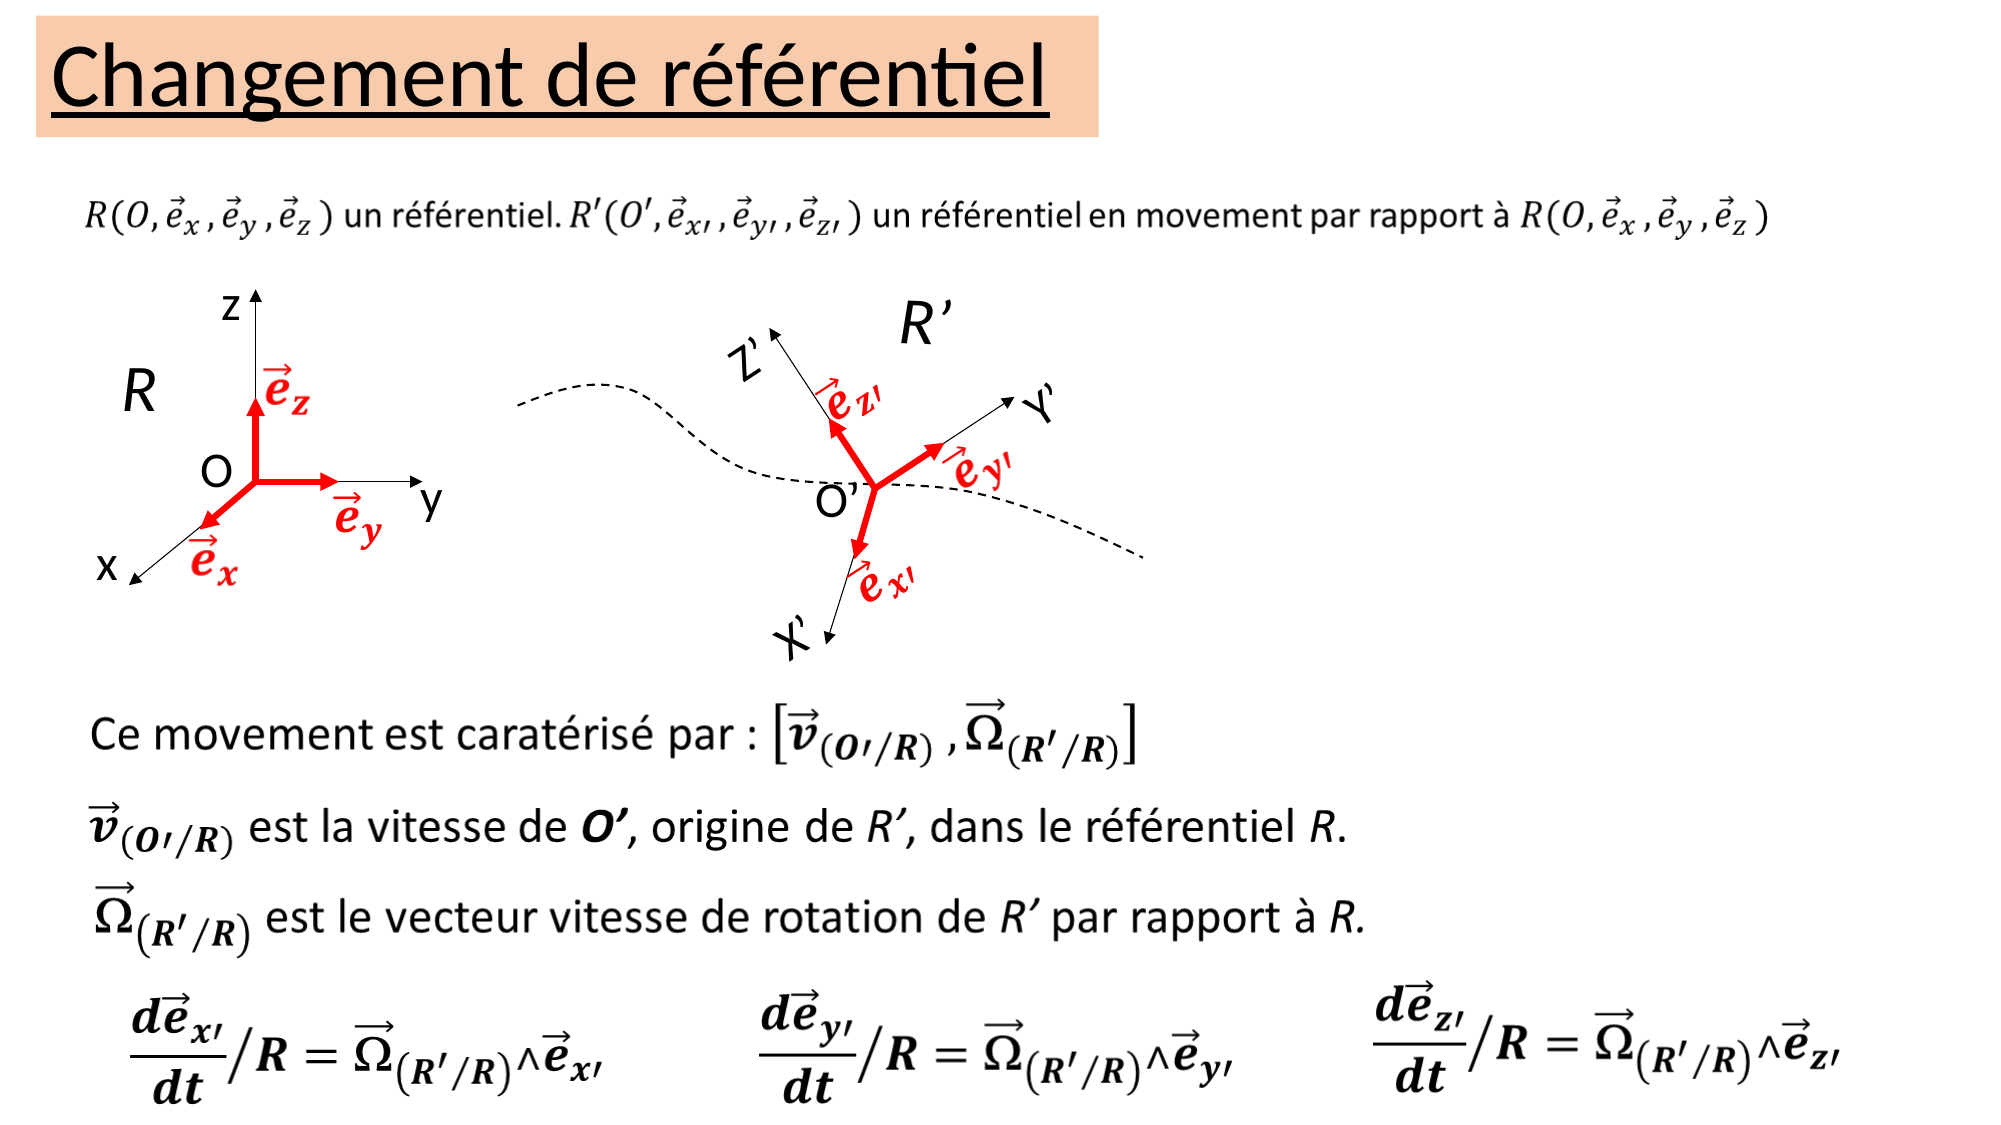

# Changement de référentiel

z
R

O
y

x
Z’
R’

O’
Y’

X’